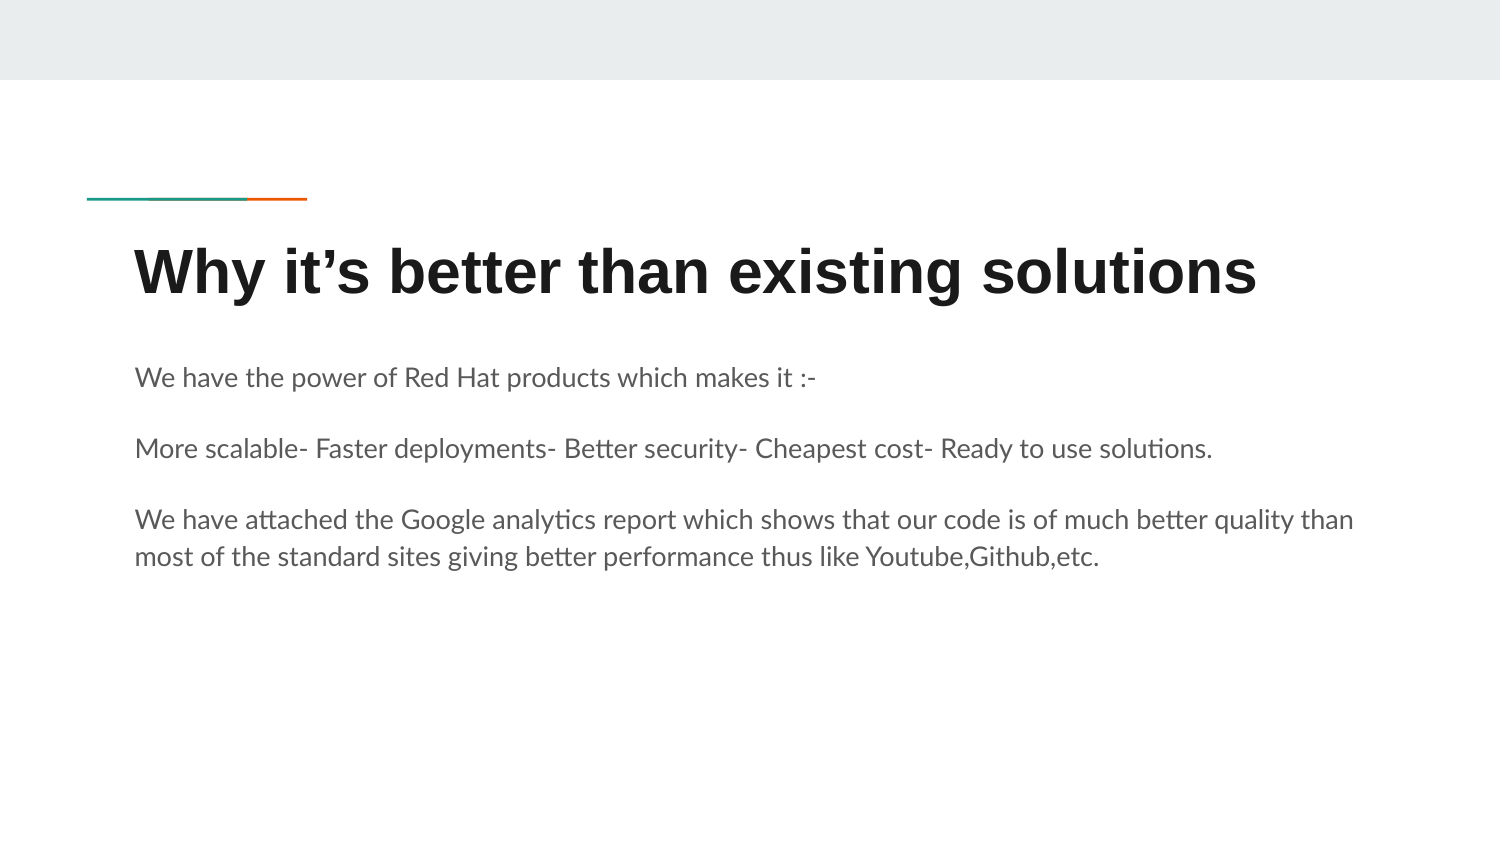

# Why it’s better than existing solutions
We have the power of Red Hat products which makes it :-
More scalable- Faster deployments- Better security- Cheapest cost- Ready to use solutions.
We have attached the Google analytics report which shows that our code is of much better quality than most of the standard sites giving better performance thus like Youtube,Github,etc.